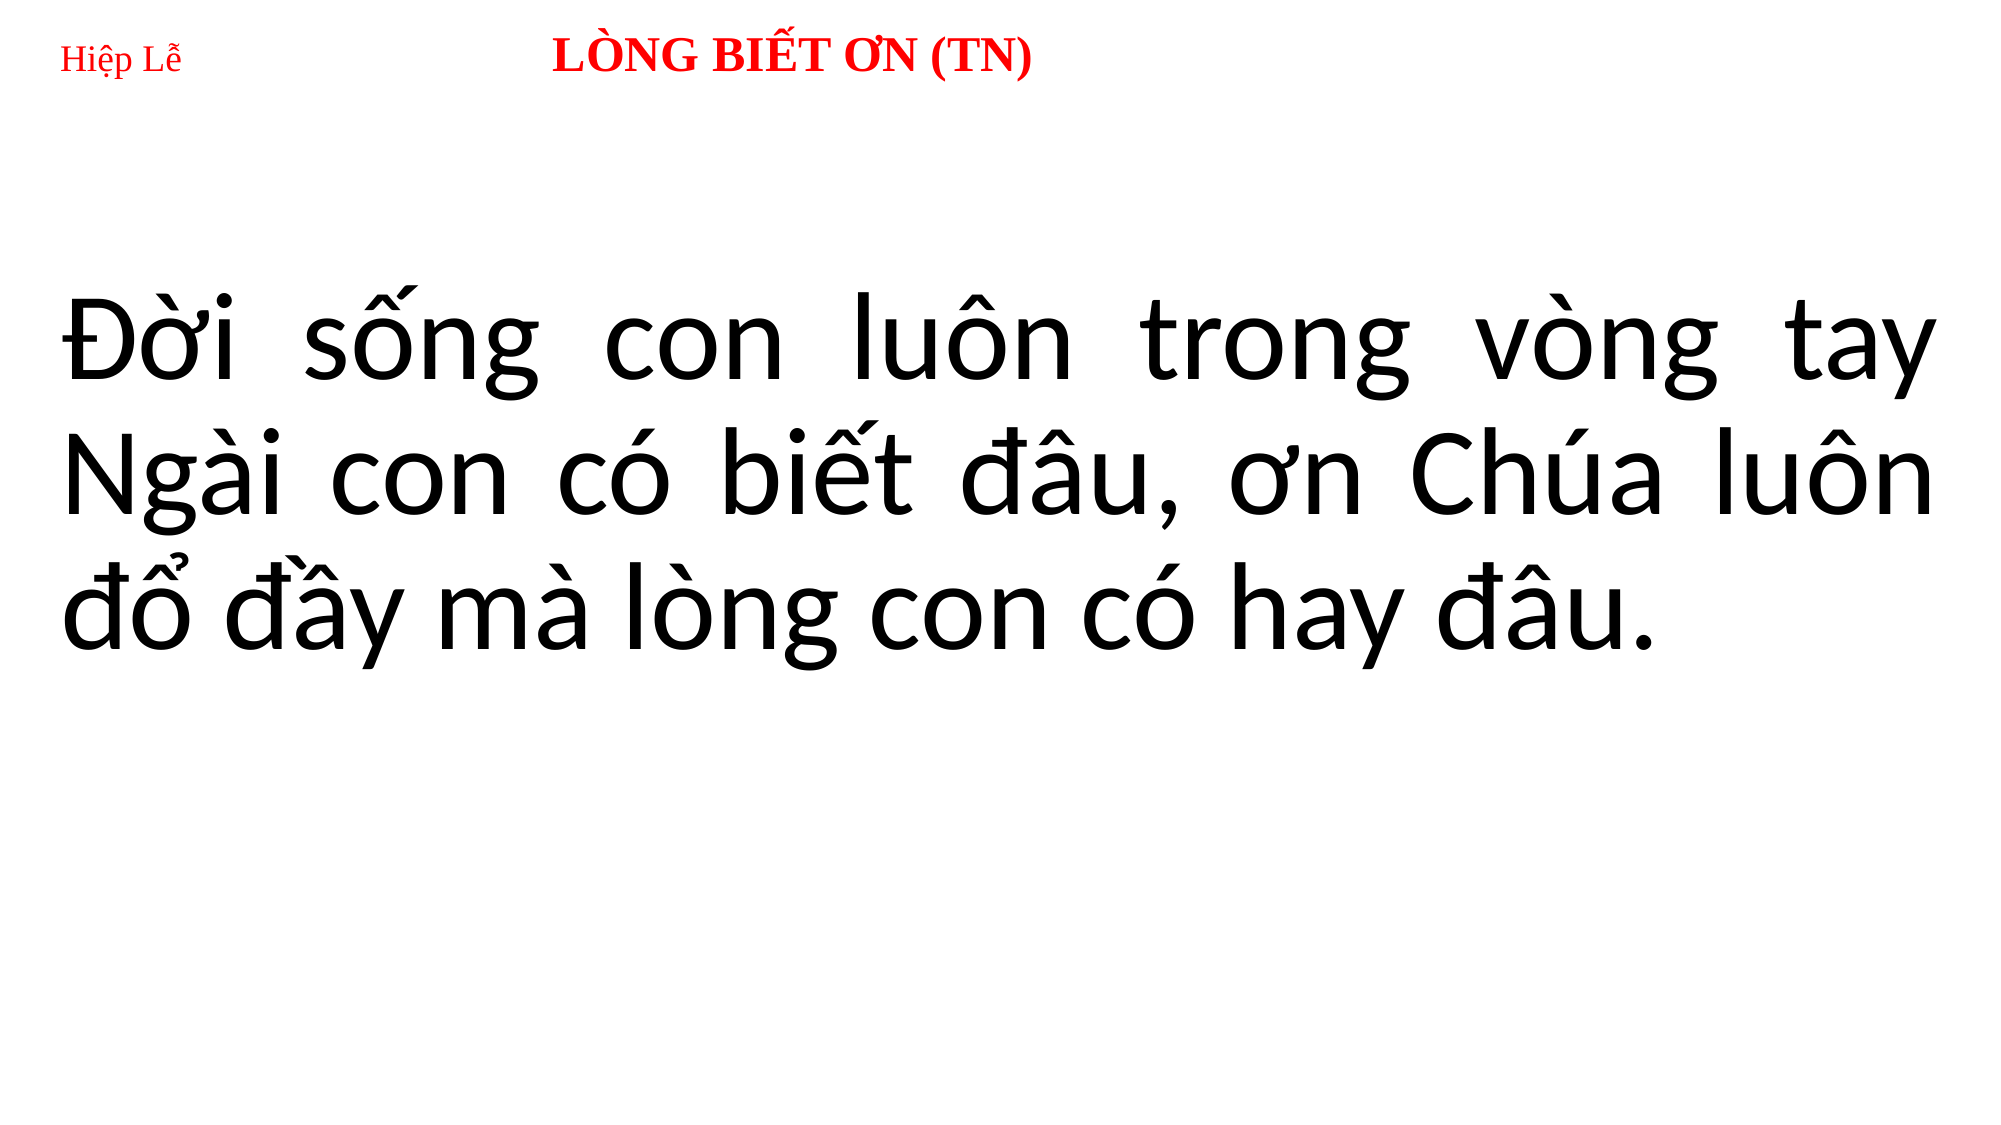

# Hiệp Lễ                                       LÒNG BIẾT ƠN (TN)
Đời sống con luôn trong vòng tay Ngài con có biết đâu, ơn Chúa luôn đổ đầy mà lòng con có hay đâu.